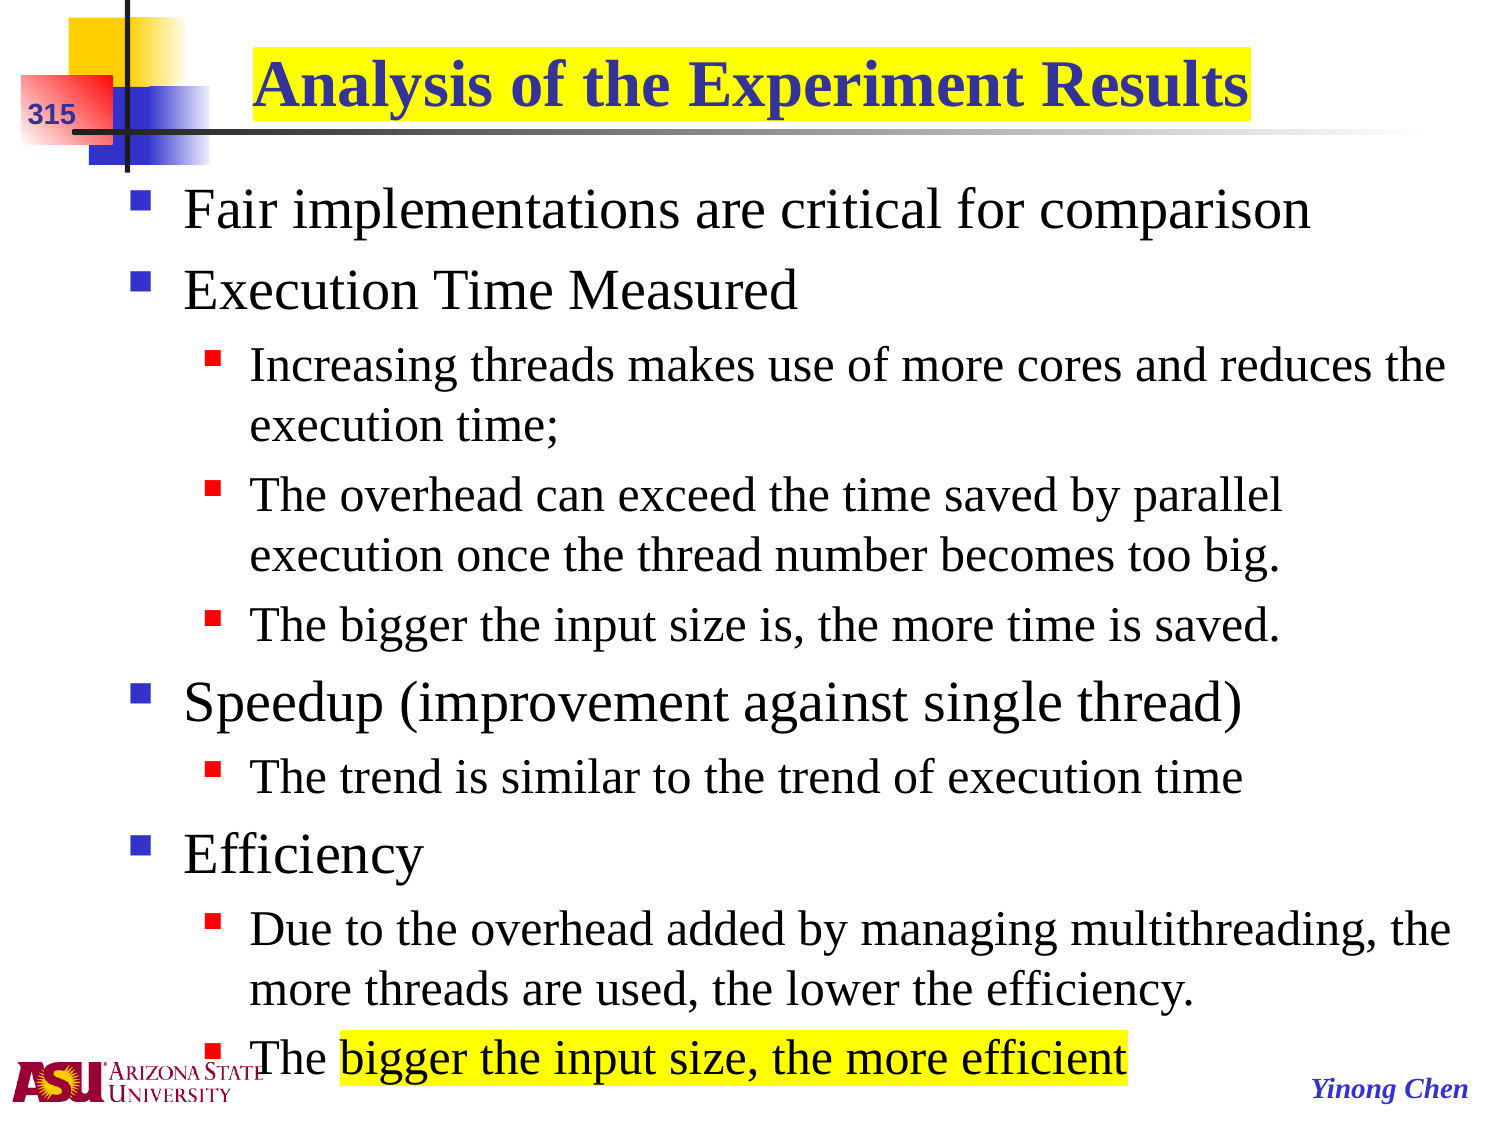

# Analysis of the Experiment Results
315
Fair implementations are critical for comparison
Execution Time Measured
Increasing threads makes use of more cores and reduces the execution time;
The overhead can exceed the time saved by parallel execution once the thread number becomes too big.
The bigger the input size is, the more time is saved.
Speedup (improvement against single thread)
The trend is similar to the trend of execution time
Efficiency
Due to the overhead added by managing multithreading, the more threads are used, the lower the efficiency.
The bigger the input size, the more efficient